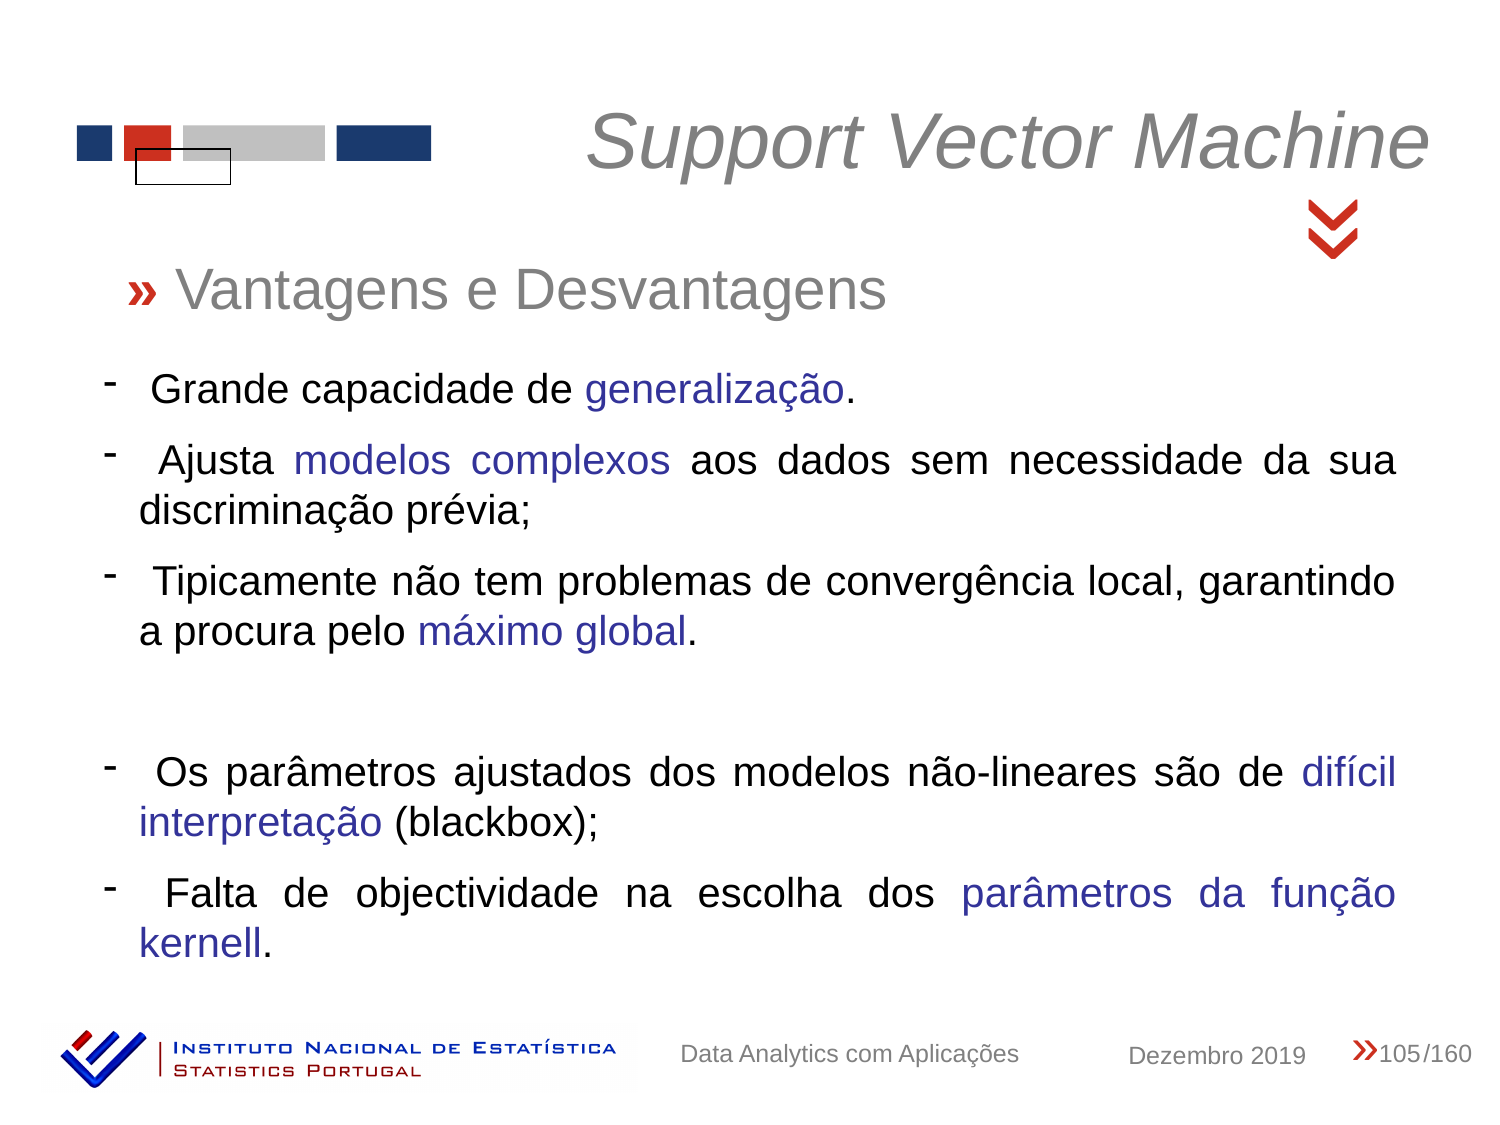

Support Vector Machine
«
» Vantagens e Desvantagens
 Grande capacidade de generalização.
 Ajusta modelos complexos aos dados sem necessidade da sua discriminação prévia;
 Tipicamente não tem problemas de convergência local, garantindo a procura pelo máximo global.

 Os parâmetros ajustados dos modelos não-lineares são de difícil interpretação (blackbox);
 Falta de objectividade na escolha dos parâmetros da função kernell.
105